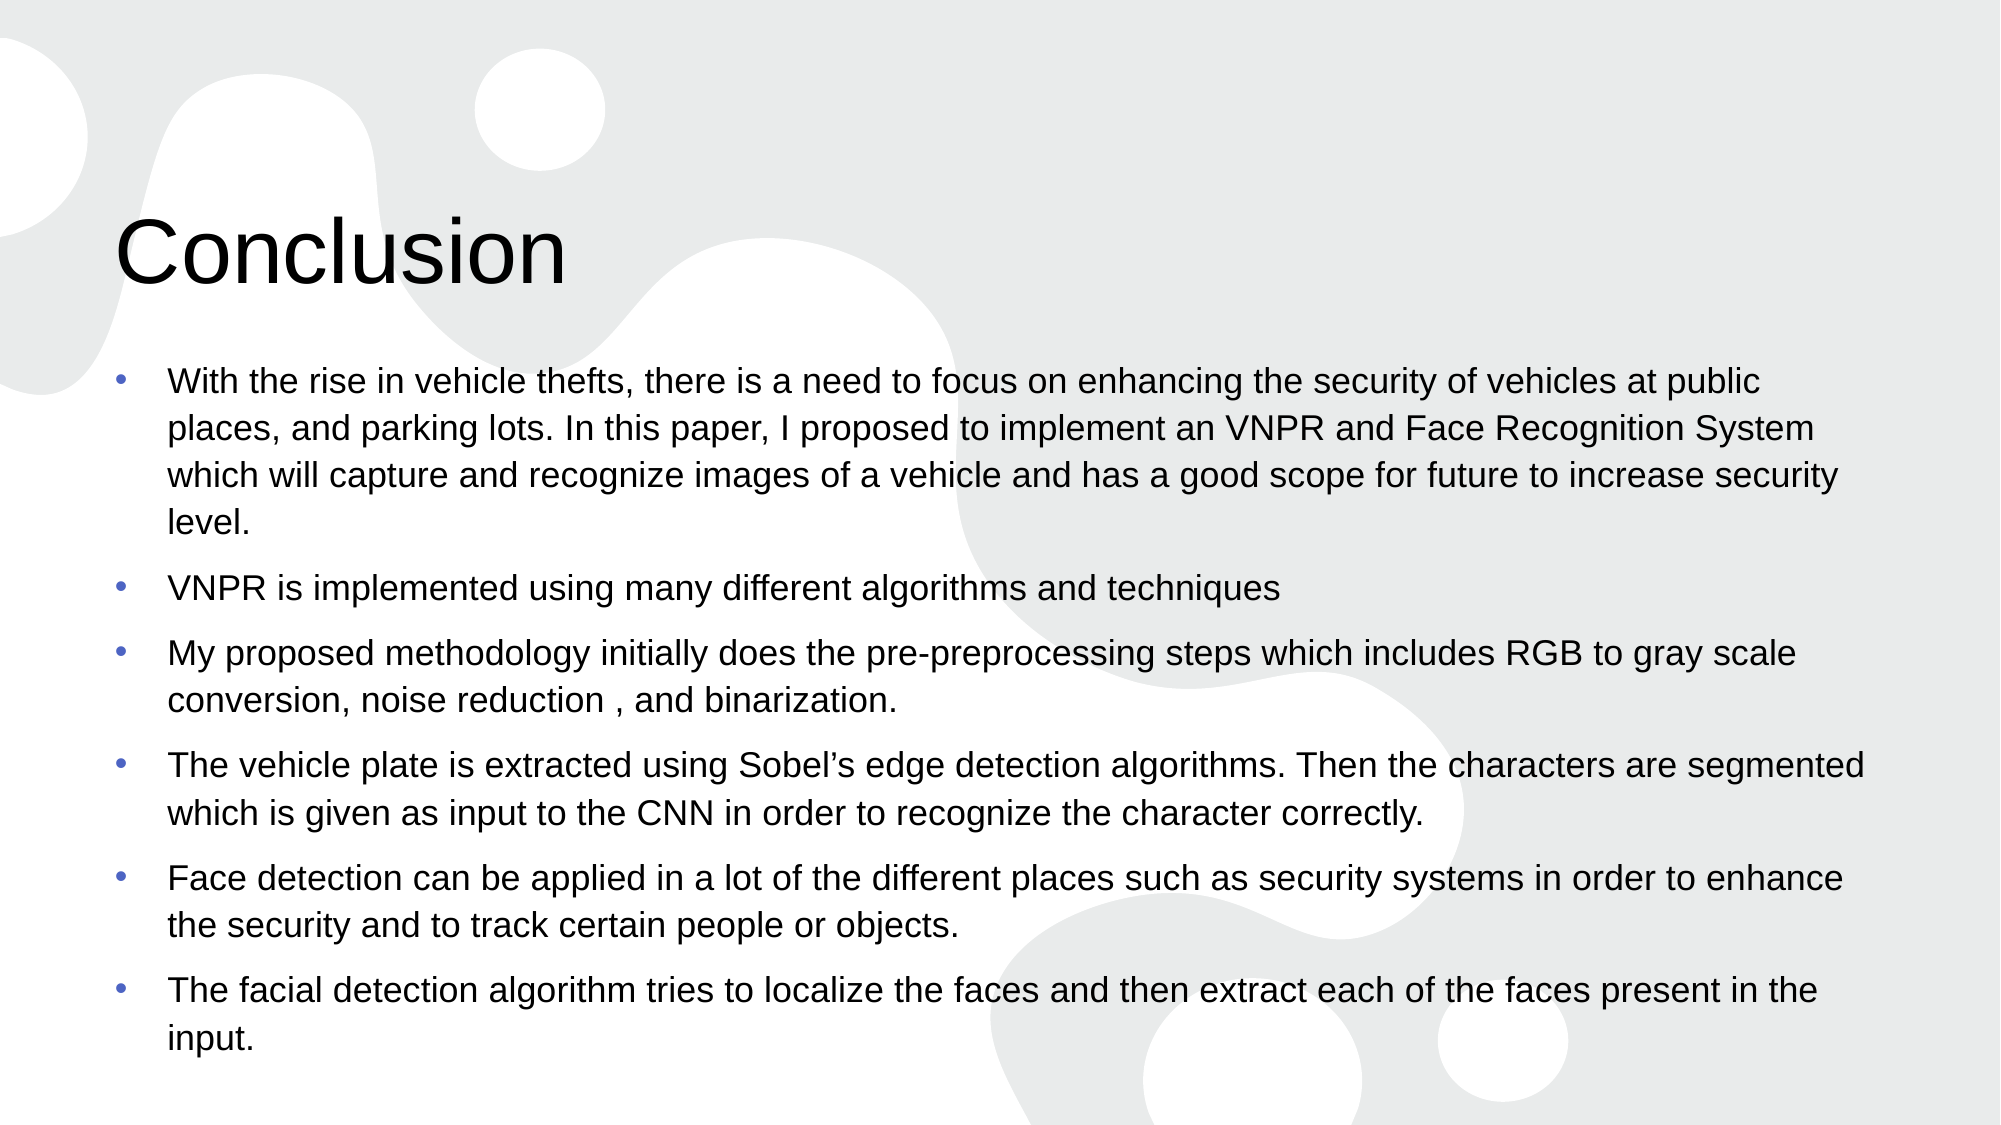

# Conclusion
With the rise in vehicle thefts, there is a need to focus on enhancing the security of vehicles at public places, and parking lots. In this paper, I proposed to implement an VNPR and Face Recognition System which will capture and recognize images of a vehicle and has a good scope for future to increase security level.
VNPR is implemented using many different algorithms and techniques
My proposed methodology initially does the pre-preprocessing steps which includes RGB to gray scale conversion, noise reduction , and binarization.
The vehicle plate is extracted using Sobel’s edge detection algorithms. Then the characters are segmented which is given as input to the CNN in order to recognize the character correctly.
Face detection can be applied in a lot of the different places such as security systems in order to enhance the security and to track certain people or objects.
The facial detection algorithm tries to localize the faces and then extract each of the faces present in the input.